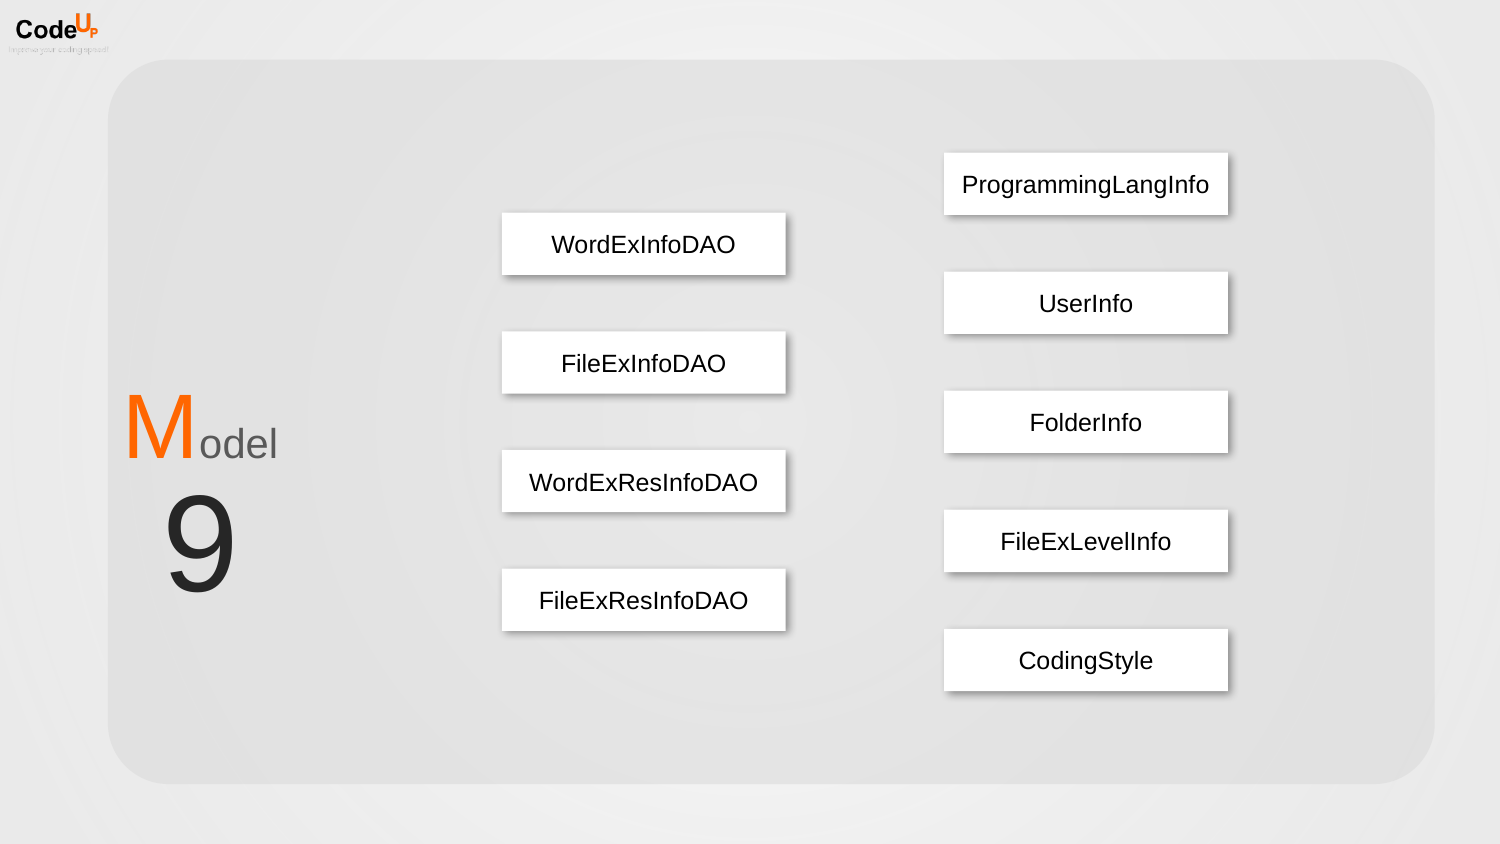

ProgrammingLangInfo
WordExInfoDAO
UserInfo
FileExInfoDAO
Model
FolderInfo
WordExResInfoDAO
9
FileExLevelInfo
FileExResInfoDAO
CodingStyle